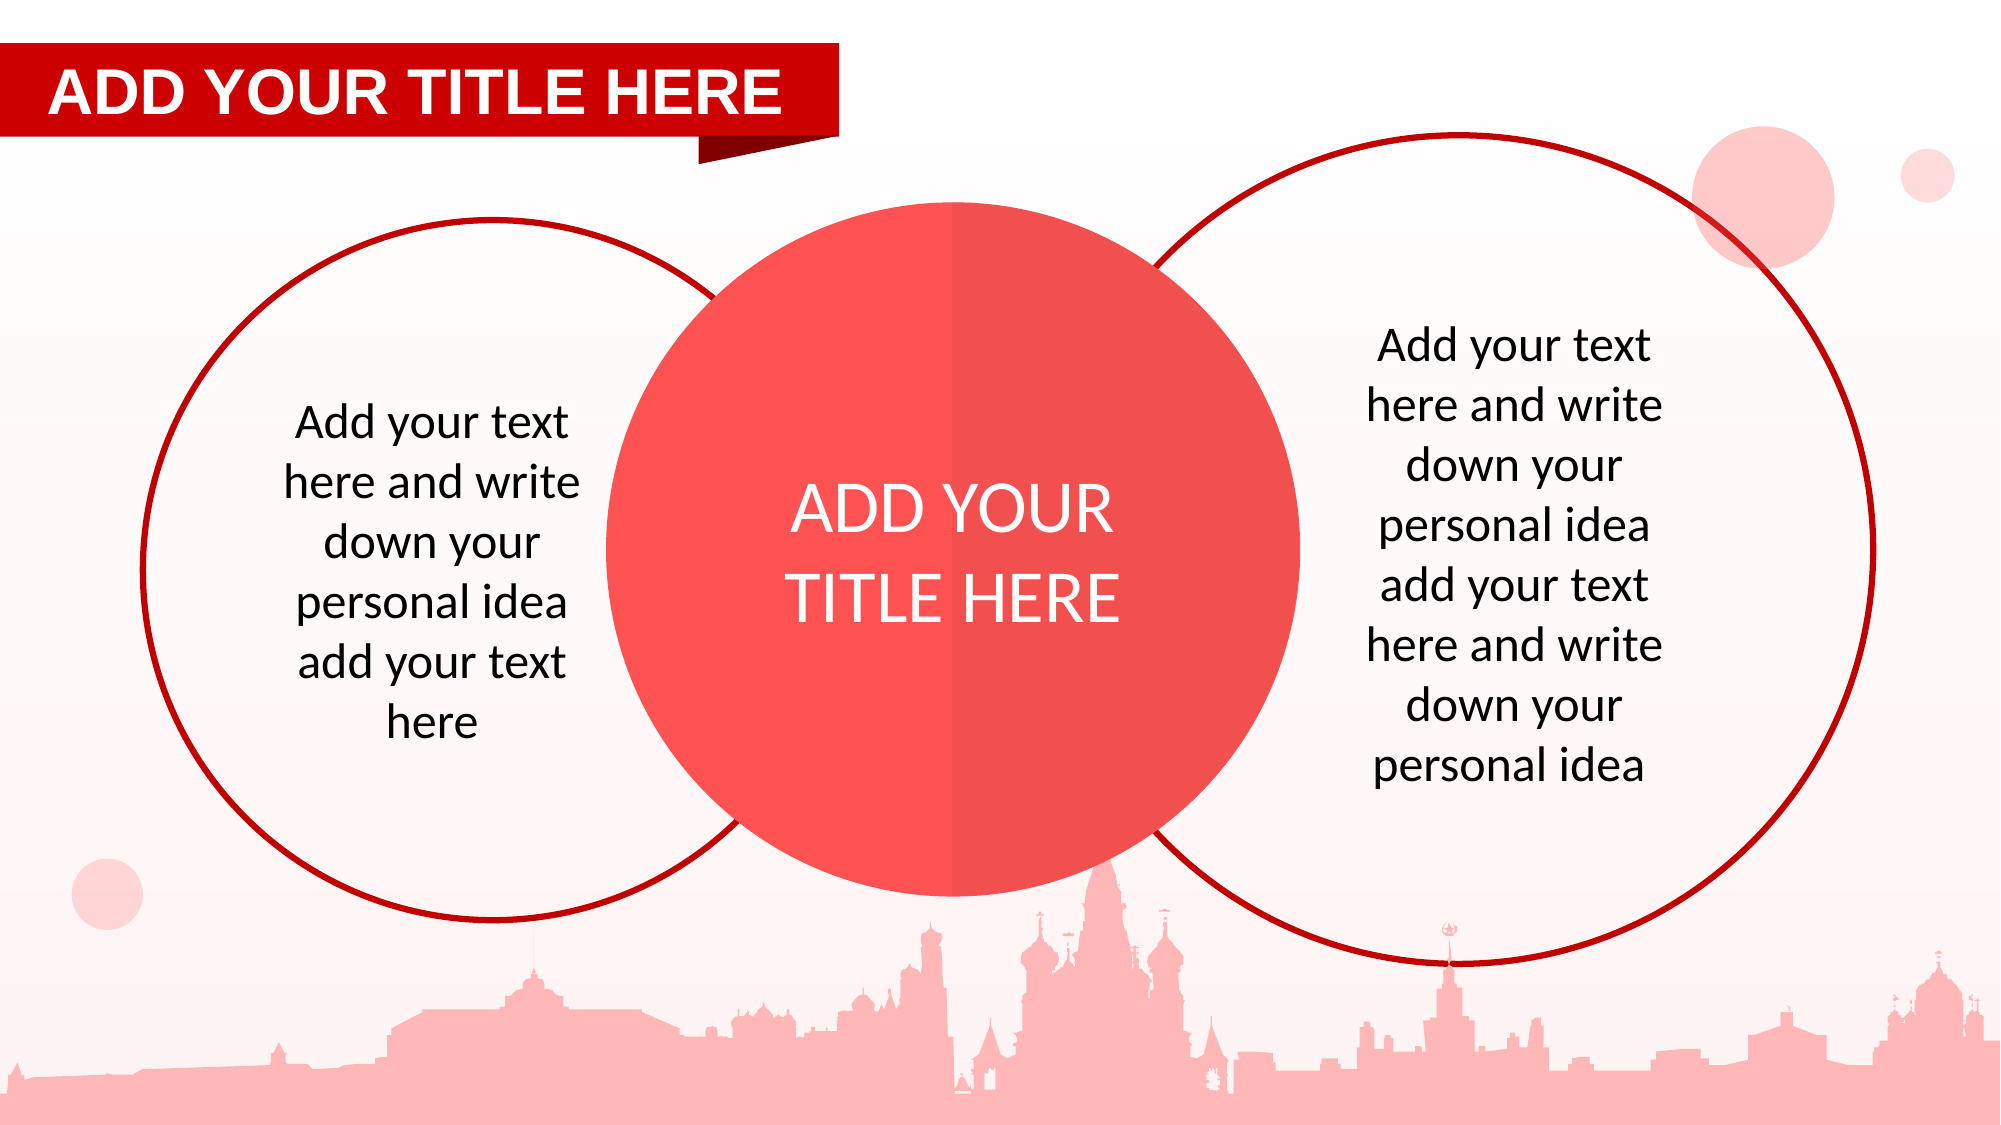

ADD YOUR TITLE HERE

Add your text here and write down your personal idea add your text here and write down your personal idea

Add your text here and write down your personal idea add your text here

ADD YOUR TITLE HERE